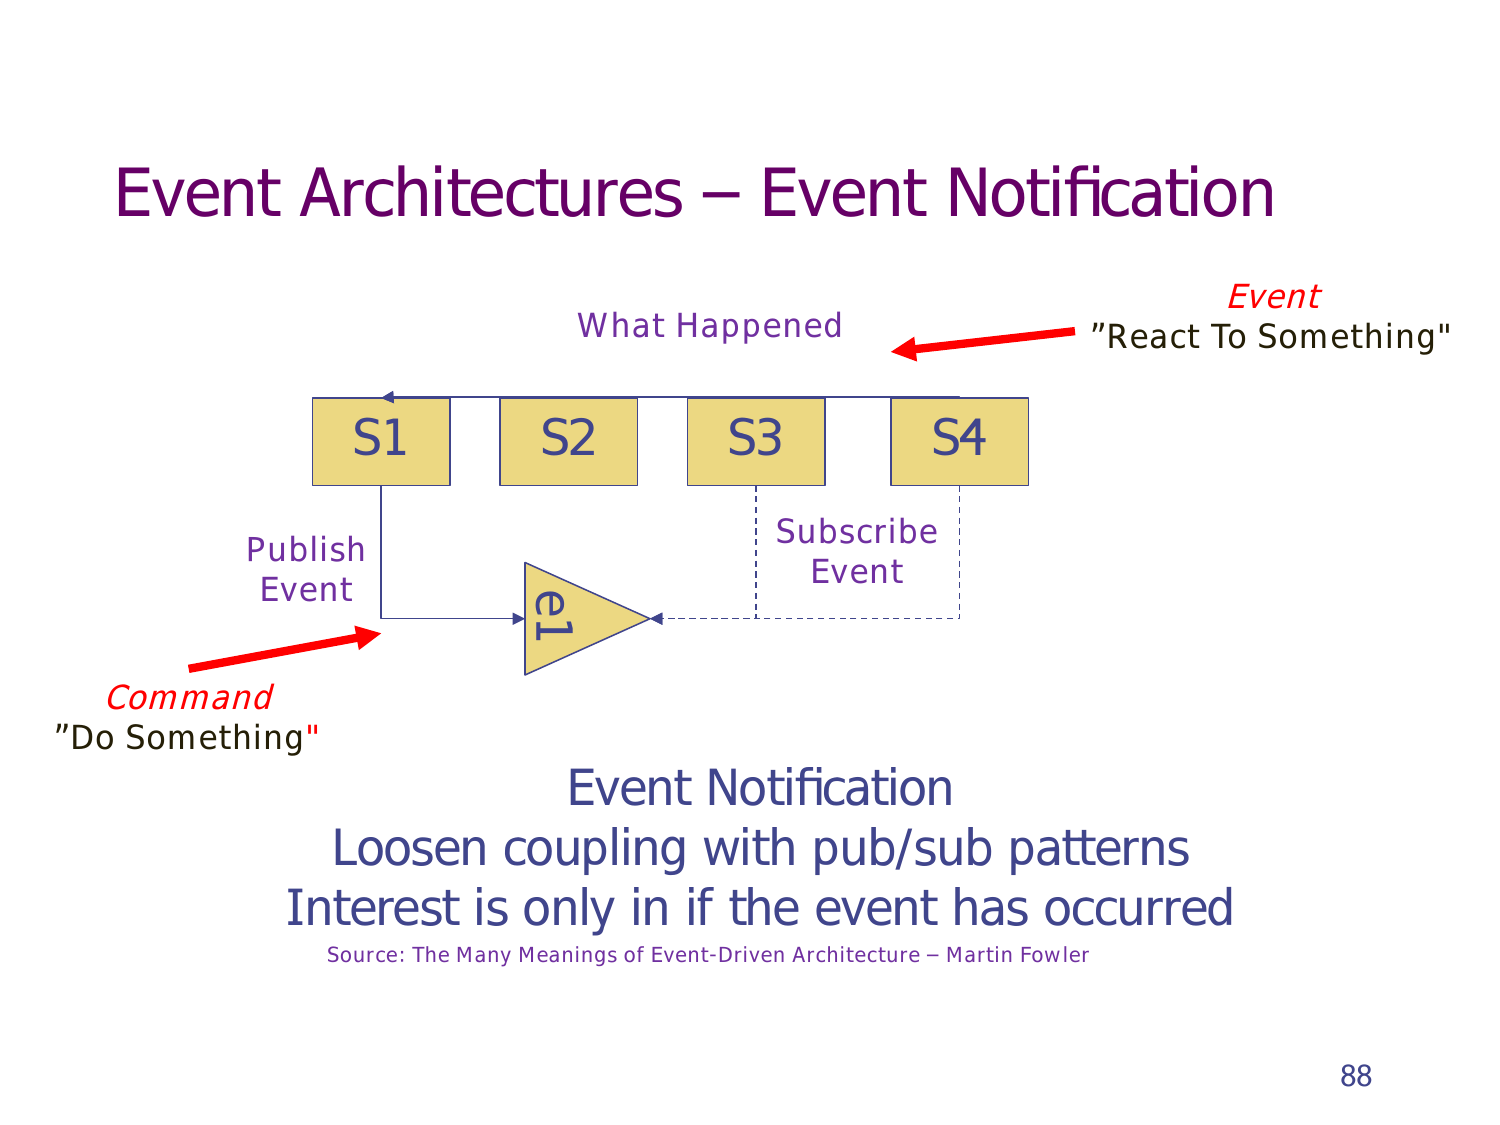

# Event Architectures – Event Notification
Event
”React To Something"
What Happened
S1
S2
S3
S4
Subscribe
Event
Publish
Event
e1
Command
”Do Something"
Event Notification
Loosen coupling with pub/sub patterns
Interest is only in if the event has occurred
Source: The Many Meanings of Event-Driven Architecture – Martin Fowler
88